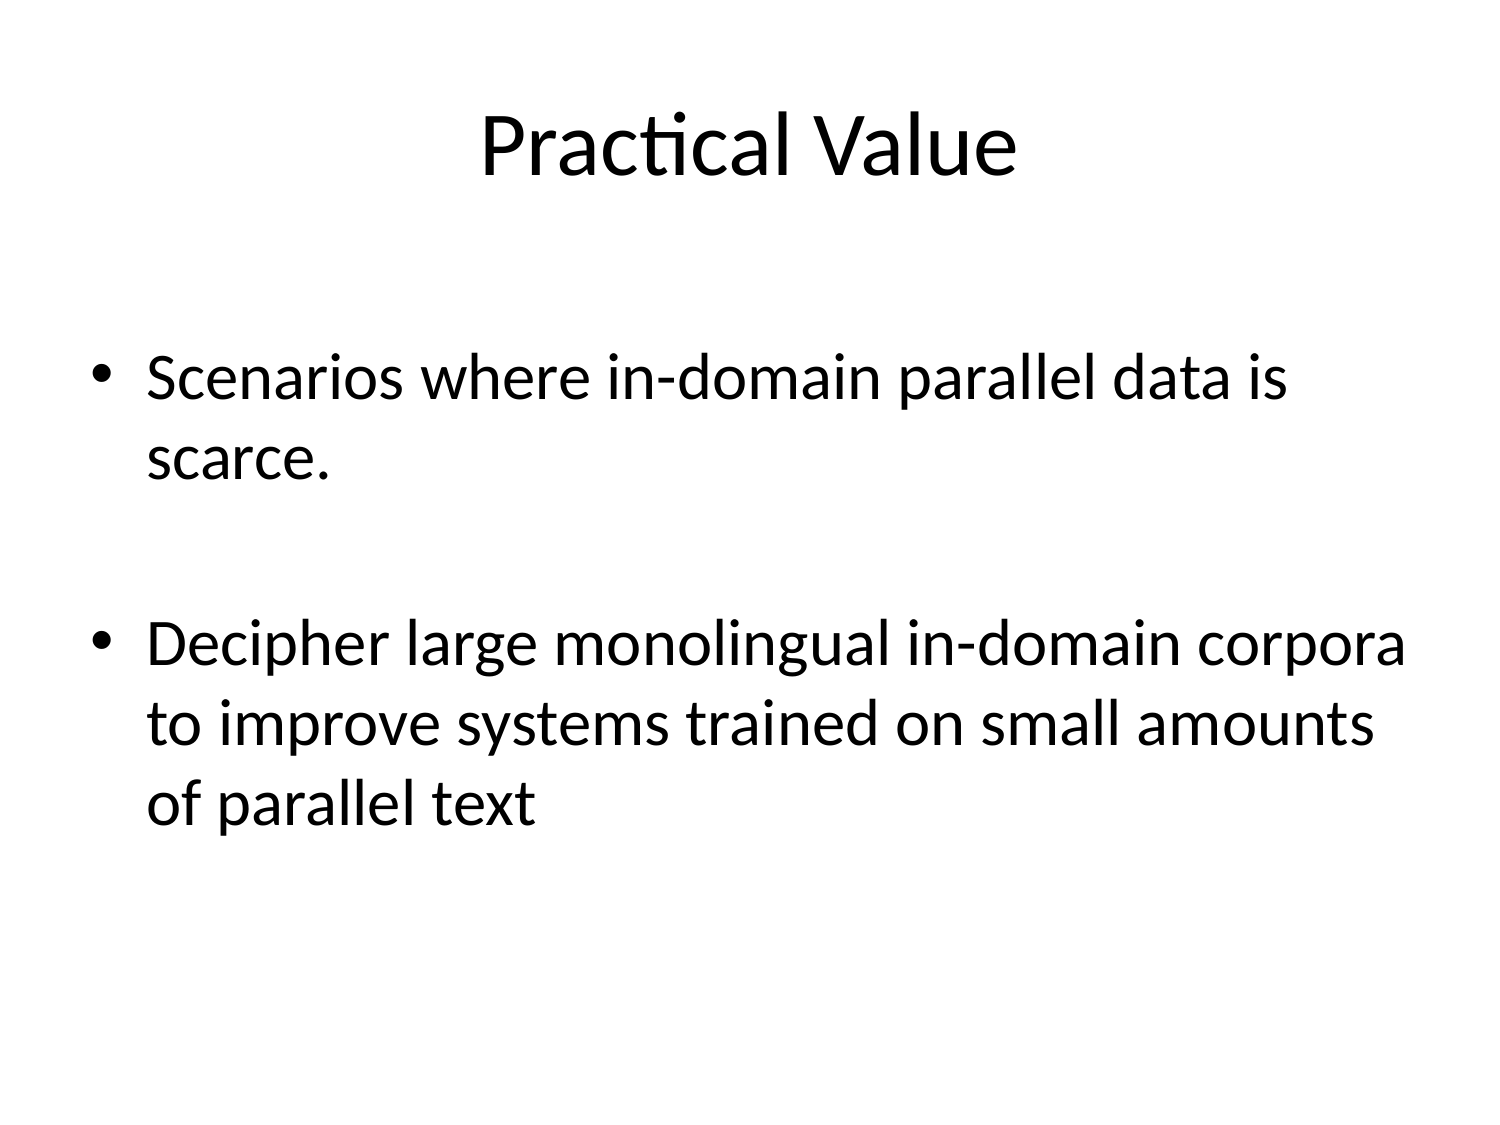

# Practical Value
Scenarios where in-domain parallel data is scarce.

Decipher large monolingual in-domain corpora to improve systems trained on small amounts of parallel text